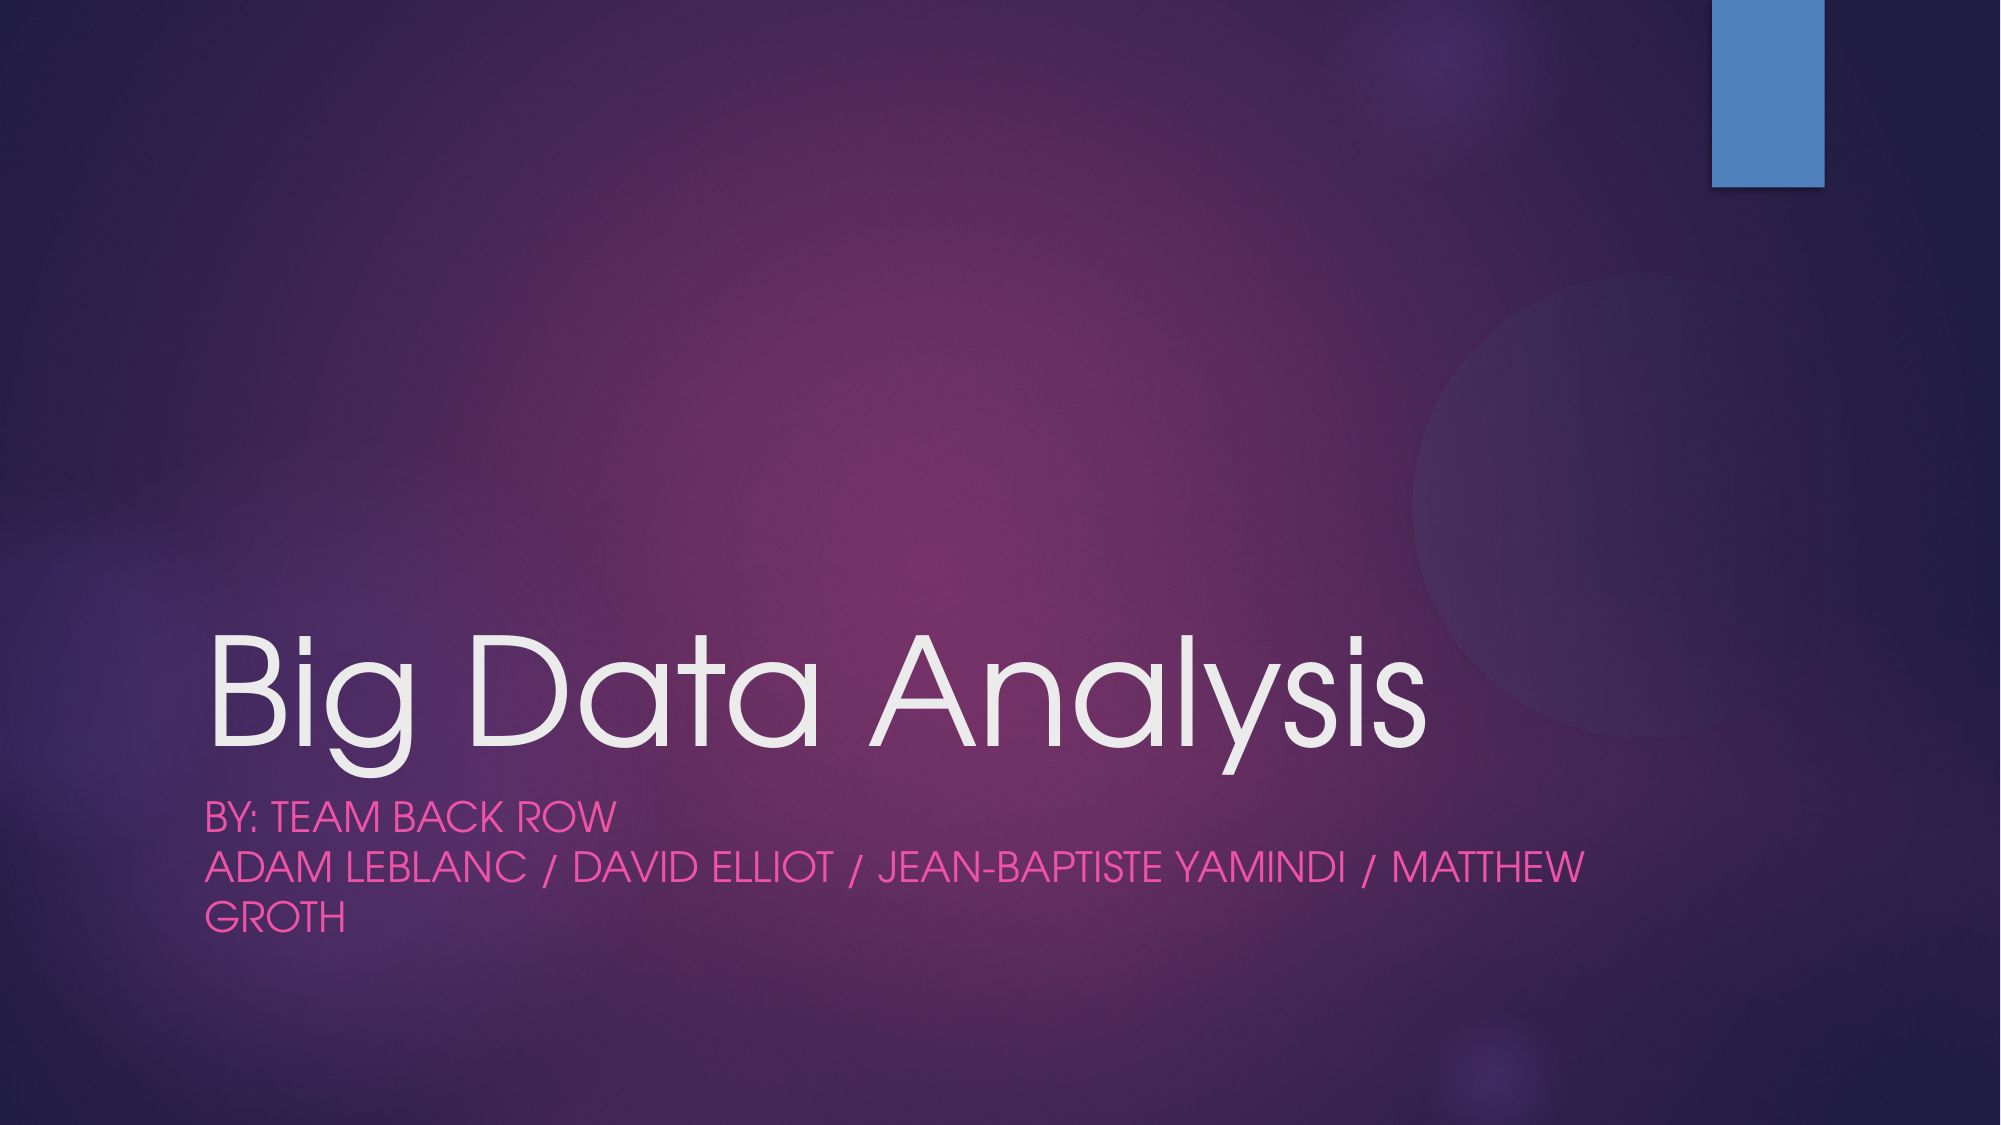

Big Data Analysis
By: Team Back Row
Adam LeBlanc / David Elliot / Jean-Baptiste Yamindi / Matthew Groth